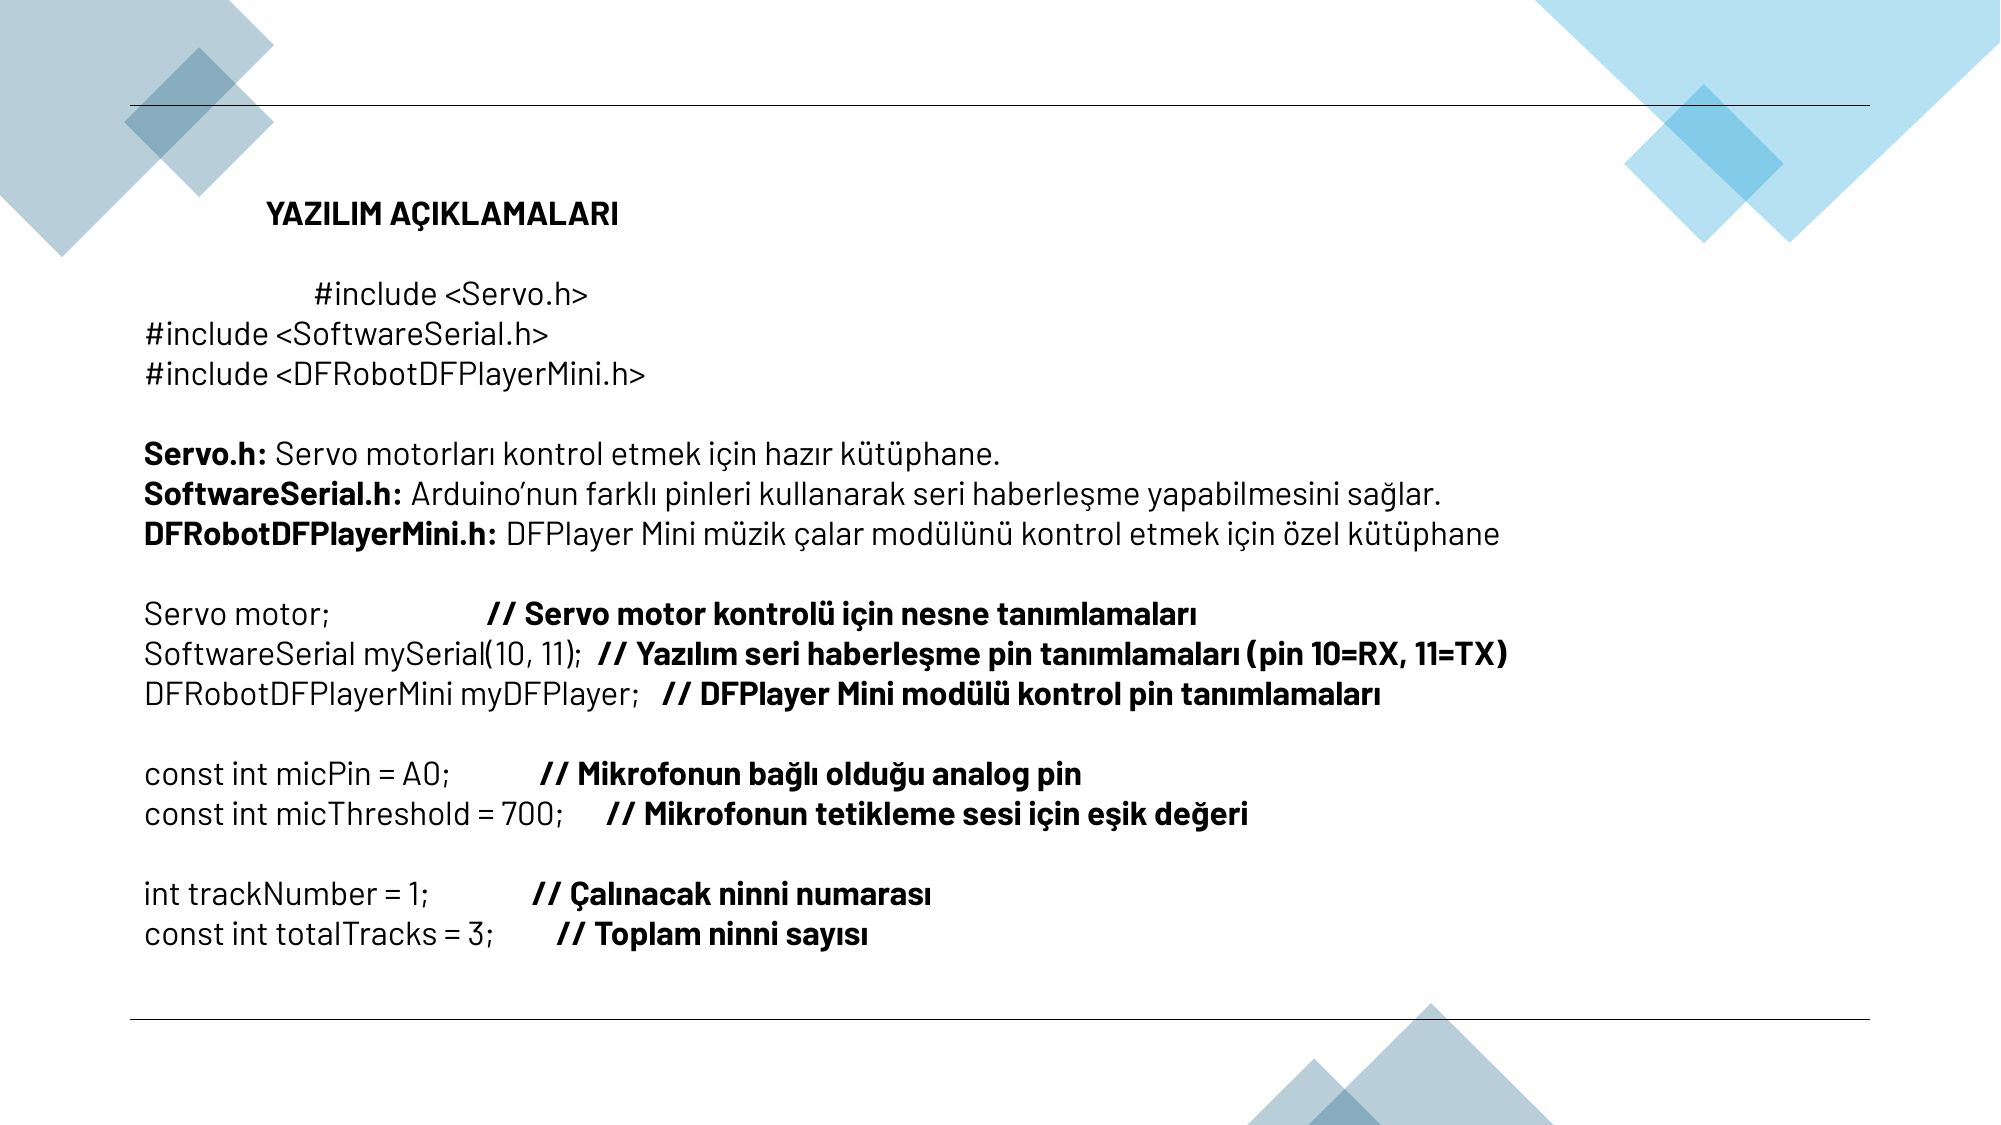

| YAZILIM AÇIKLAMALARI #include <Servo.h> #include <SoftwareSerial.h> #include <DFRobotDFPlayerMini.h> Servo.h: Servo motorları kontrol etmek için hazır kütüphane. SoftwareSerial.h: Arduino’nun farklı pinleri kullanarak seri haberleşme yapabilmesini sağlar. DFRobotDFPlayerMini.h: DFPlayer Mini müzik çalar modülünü kontrol etmek için özel kütüphane Servo motor; // Servo motor kontrolü için nesne tanımlamaları SoftwareSerial mySerial(10, 11); // Yazılım seri haberleşme pin tanımlamaları (pin 10=RX, 11=TX) DFRobotDFPlayerMini myDFPlayer; // DFPlayer Mini modülü kontrol pin tanımlamaları const int micPin = A0; // Mikrofonun bağlı olduğu analog pin const int micThreshold = 700; // Mikrofonun tetikleme sesi için eşik değeri int trackNumber = 1; // Çalınacak ninni numarası const int totalTracks = 3; // Toplam ninni sayısı |
| --- |